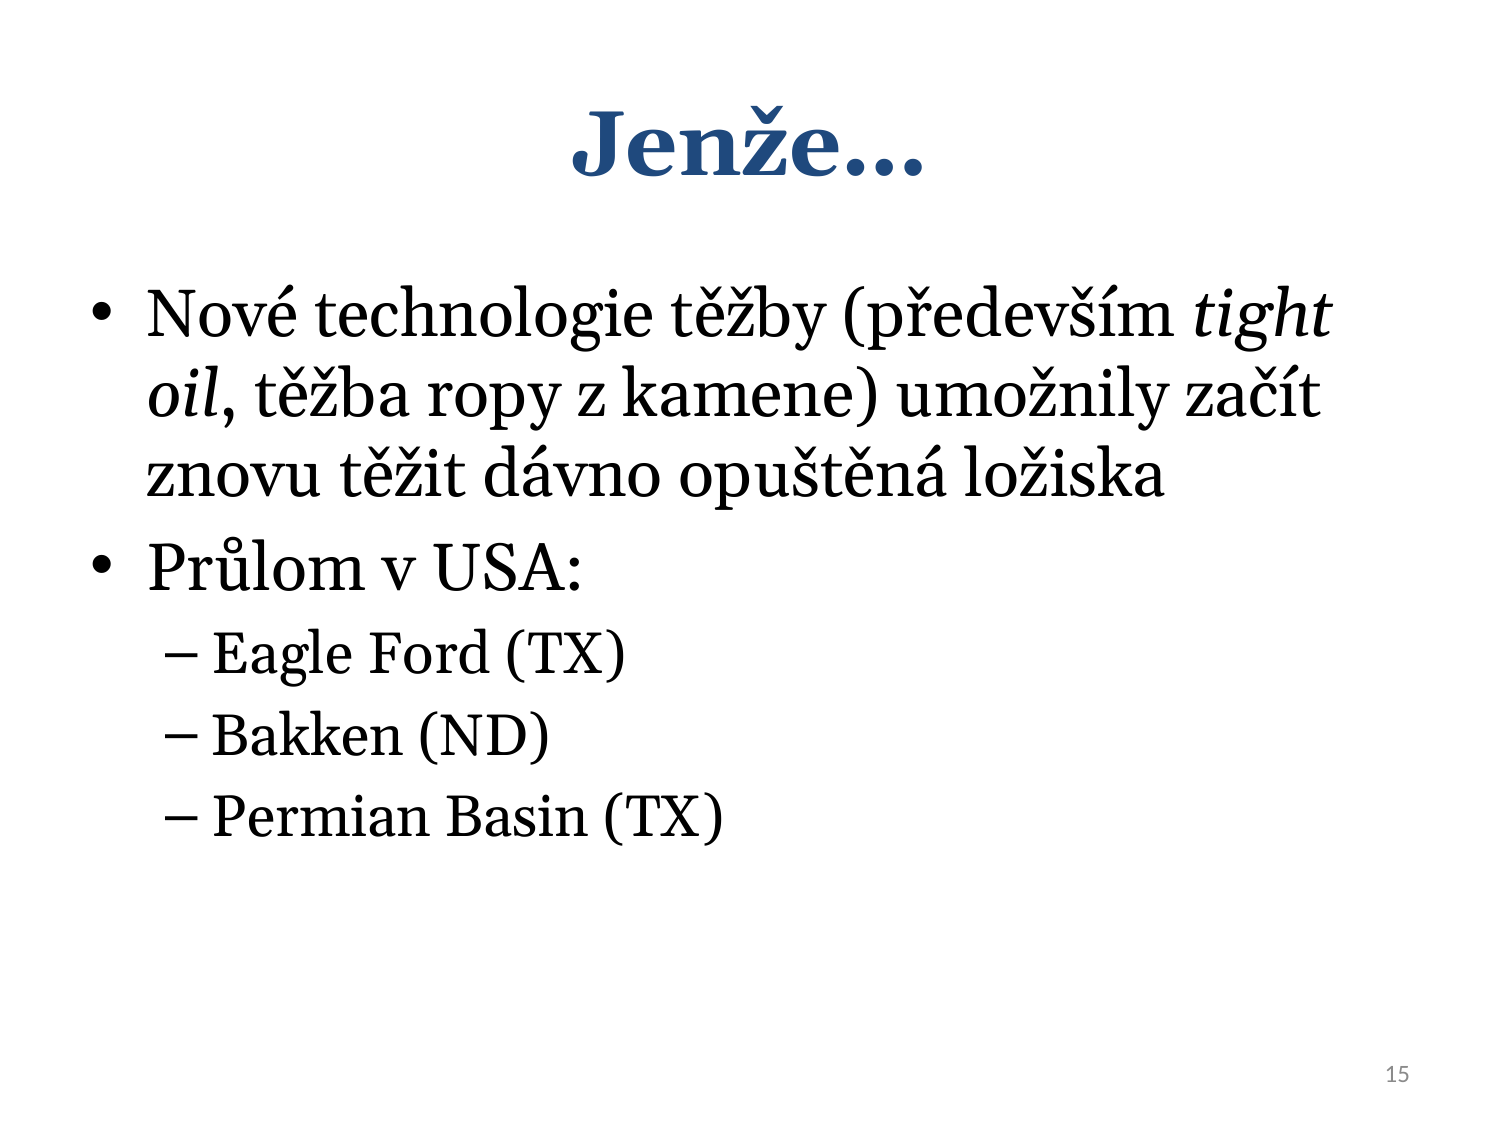

# Jenže…
Nové technologie těžby (především tight oil, těžba ropy z kamene) umožnily začít znovu těžit dávno opuštěná ložiska
Průlom v USA:
Eagle Ford (TX)
Bakken (ND)
Permian Basin (TX)

15